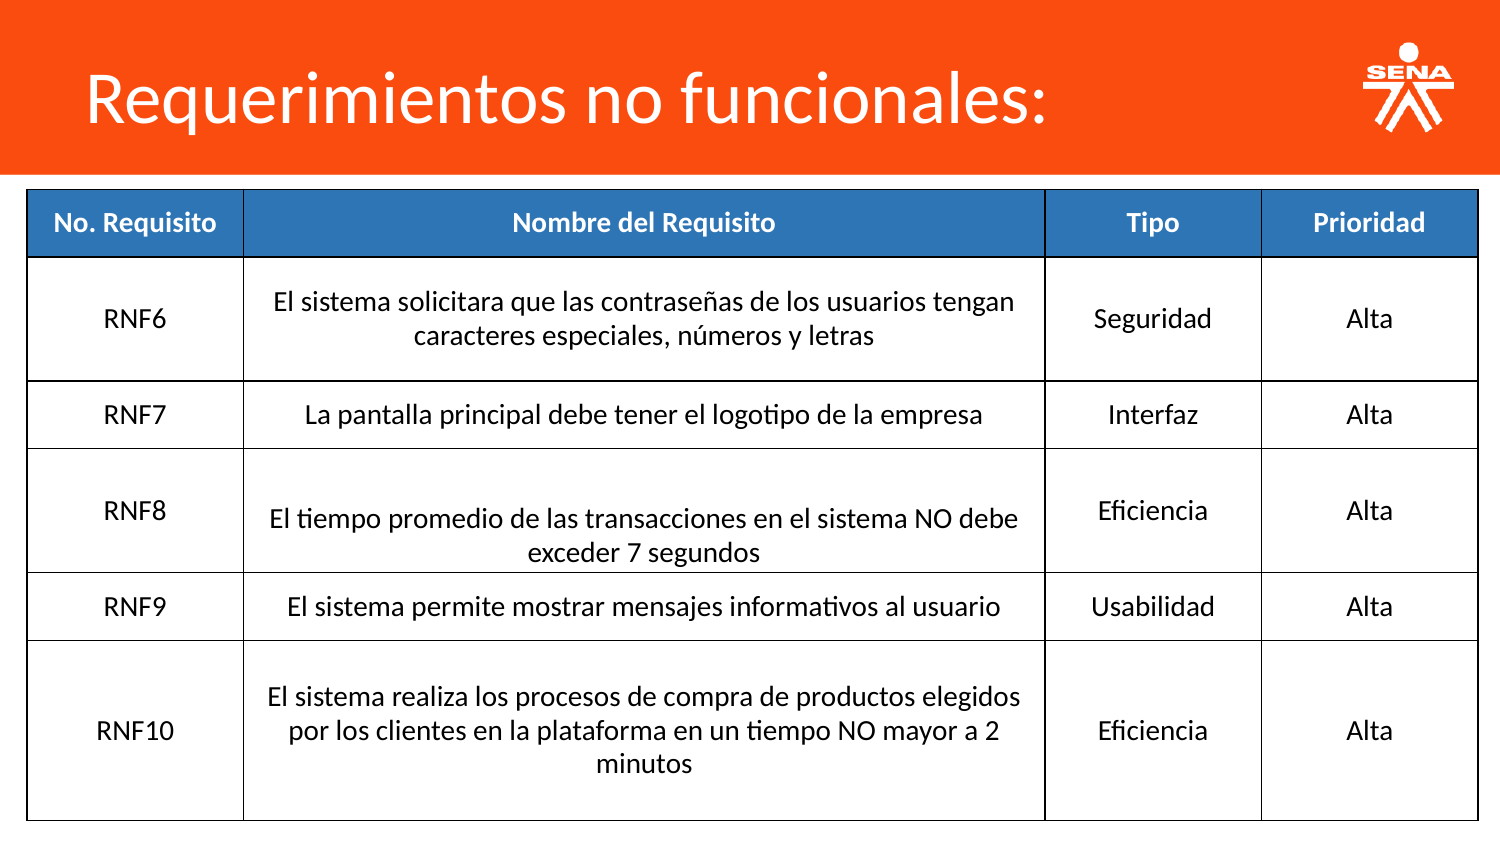

Requerimientos no funcionales:
| No. Requisito | Nombre del Requisito | Tipo | Prioridad |
| --- | --- | --- | --- |
| RNF6 | El sistema solicitara que las contraseñas de los usuarios tengan caracteres especiales, números y letras | Seguridad | Alta |
| RNF7 | La pantalla principal debe tener el logotipo de la empresa | Interfaz | Alta |
| RNF8 | El tiempo promedio de las transacciones en el sistema NO debe exceder 7 segundos | Eficiencia | Alta |
| RNF9 | El sistema permite mostrar mensajes informativos al usuario | Usabilidad | Alta |
| RNF10 | El sistema realiza los procesos de compra de productos elegidos por los clientes en la plataforma en un tiempo NO mayor a 2 minutos | Eficiencia | Alta |